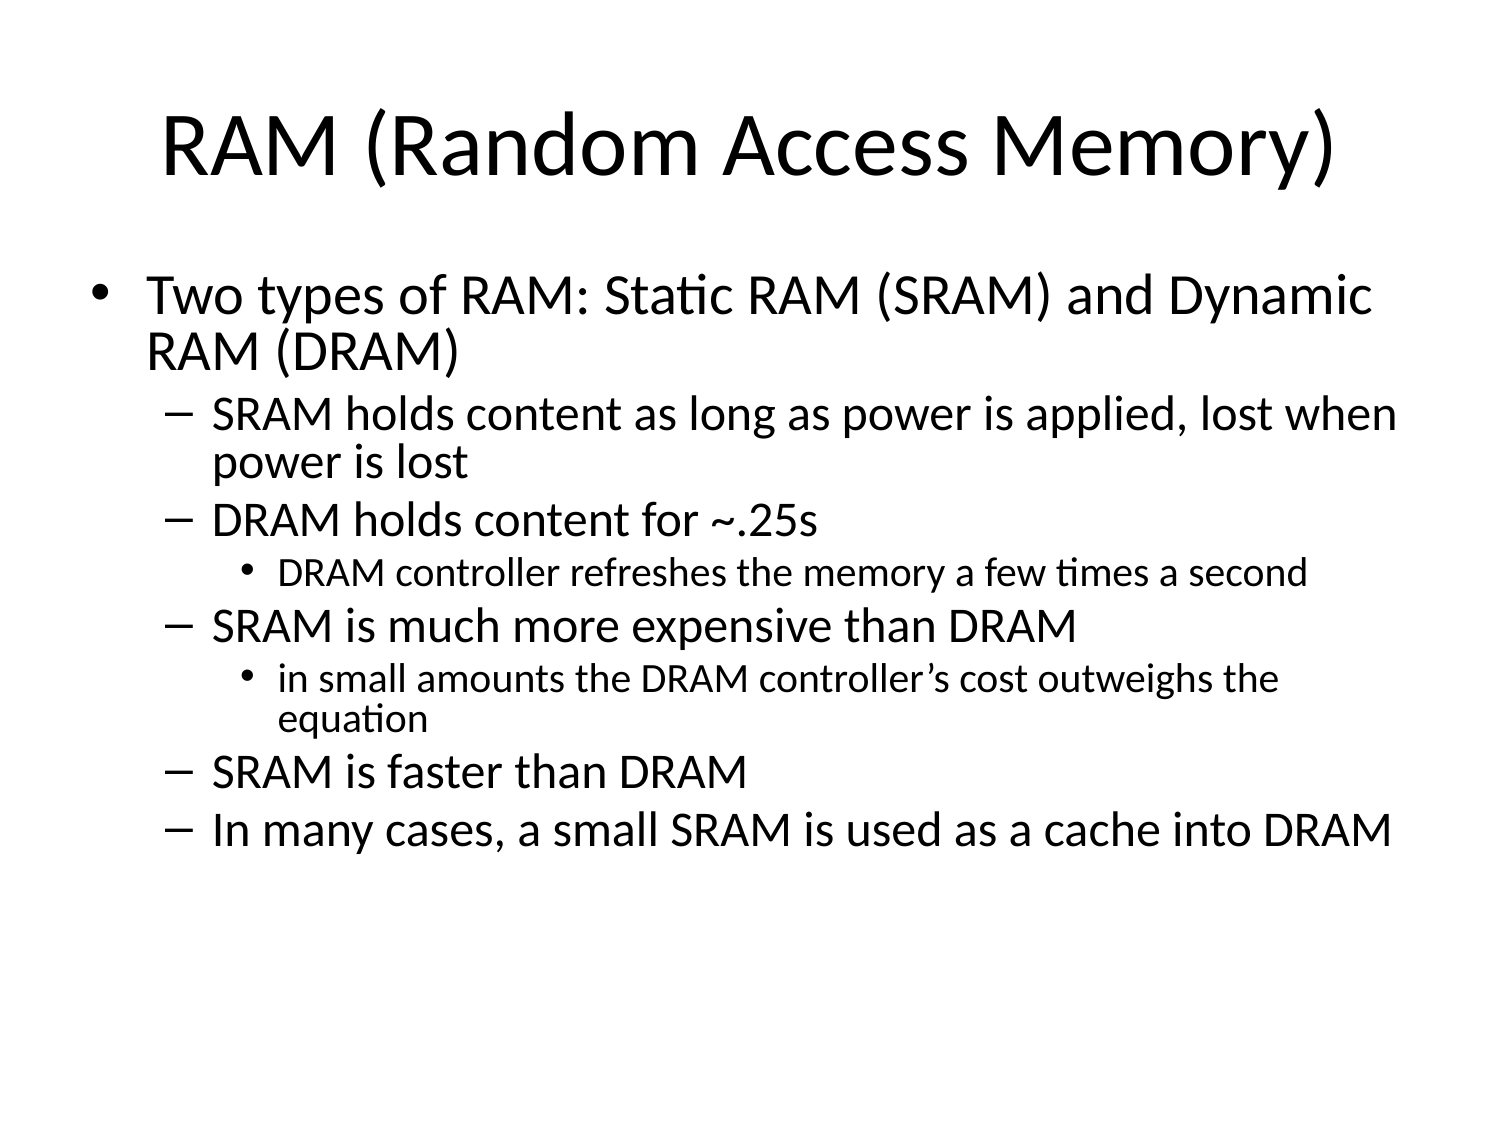

# RAM (Random Access Memory)
Two types of RAM: Static RAM (SRAM) and Dynamic RAM (DRAM)
SRAM holds content as long as power is applied, lost when power is lost
DRAM holds content for ~.25s
DRAM controller refreshes the memory a few times a second
SRAM is much more expensive than DRAM
in small amounts the DRAM controller’s cost outweighs the equation
SRAM is faster than DRAM
In many cases, a small SRAM is used as a cache into DRAM